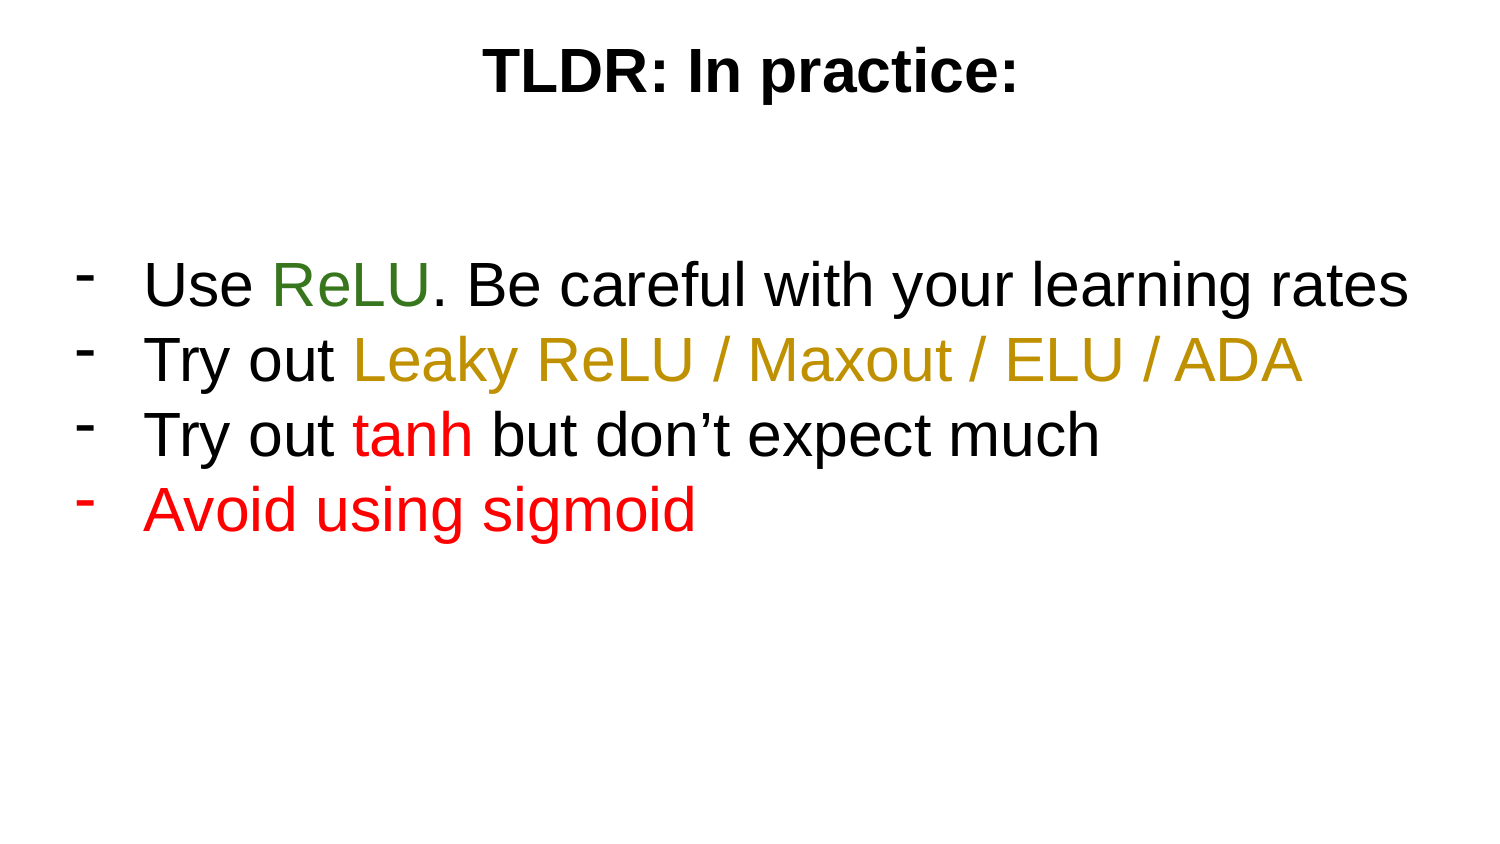

TLDR: In practice:

Use ReLU. Be careful with your learning rates
Try out Leaky ReLU / Maxout / ELU / ADA
Try out tanh but don’t expect much
Avoid using sigmoid